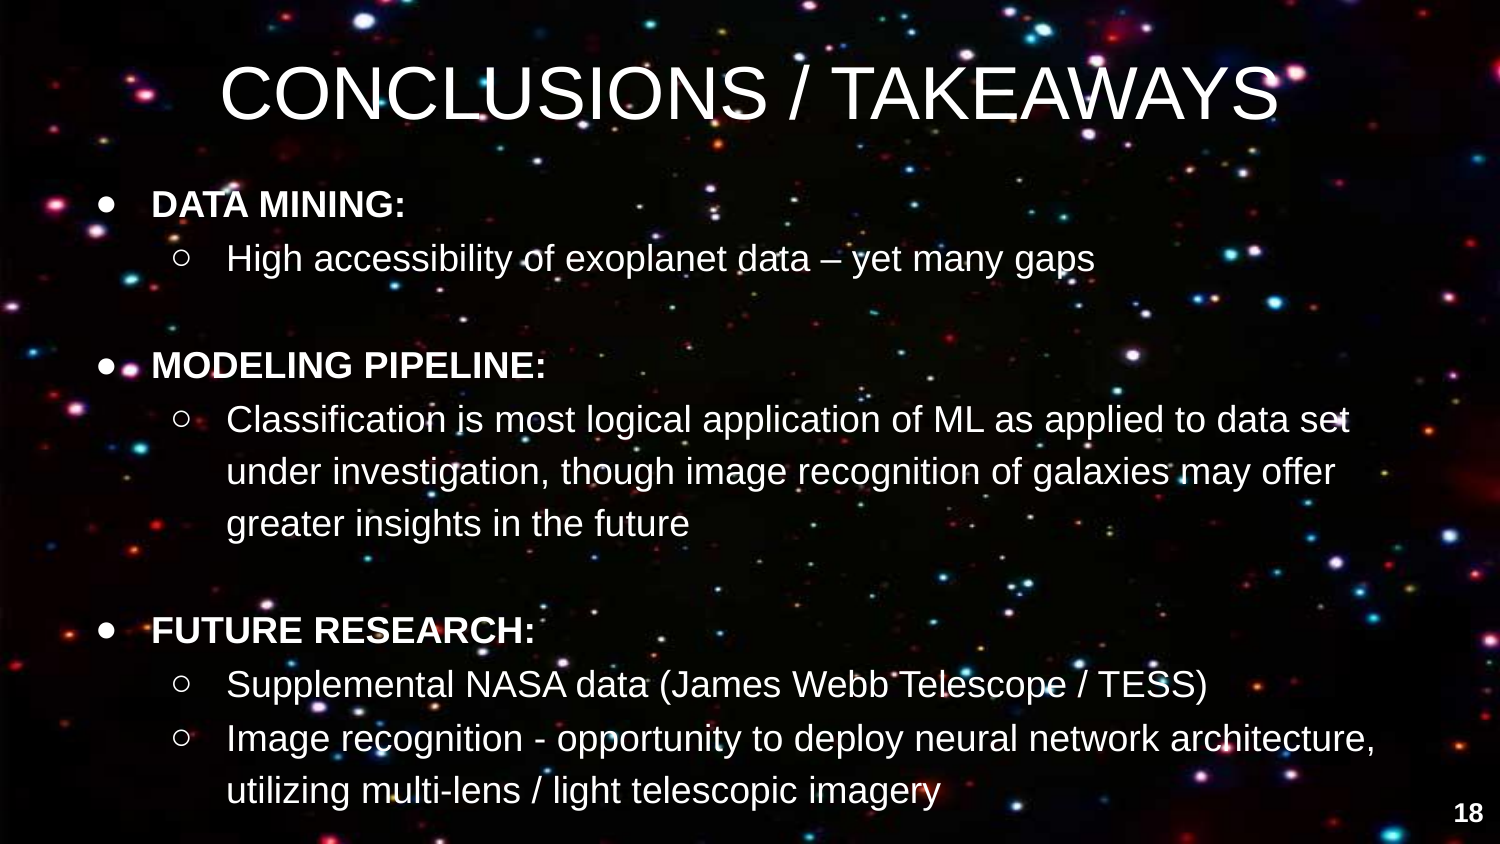

# CONCLUSIONS / TAKEAWAYS
DATA MINING:
High accessibility of exoplanet data – yet many gaps

MODELING PIPELINE:
Classification is most logical application of ML as applied to data set under investigation, though image recognition of galaxies may offer greater insights in the future

FUTURE RESEARCH:
Supplemental NASA data (James Webb Telescope / TESS)
Image recognition - opportunity to deploy neural network architecture, utilizing multi-lens / light telescopic imagery
18